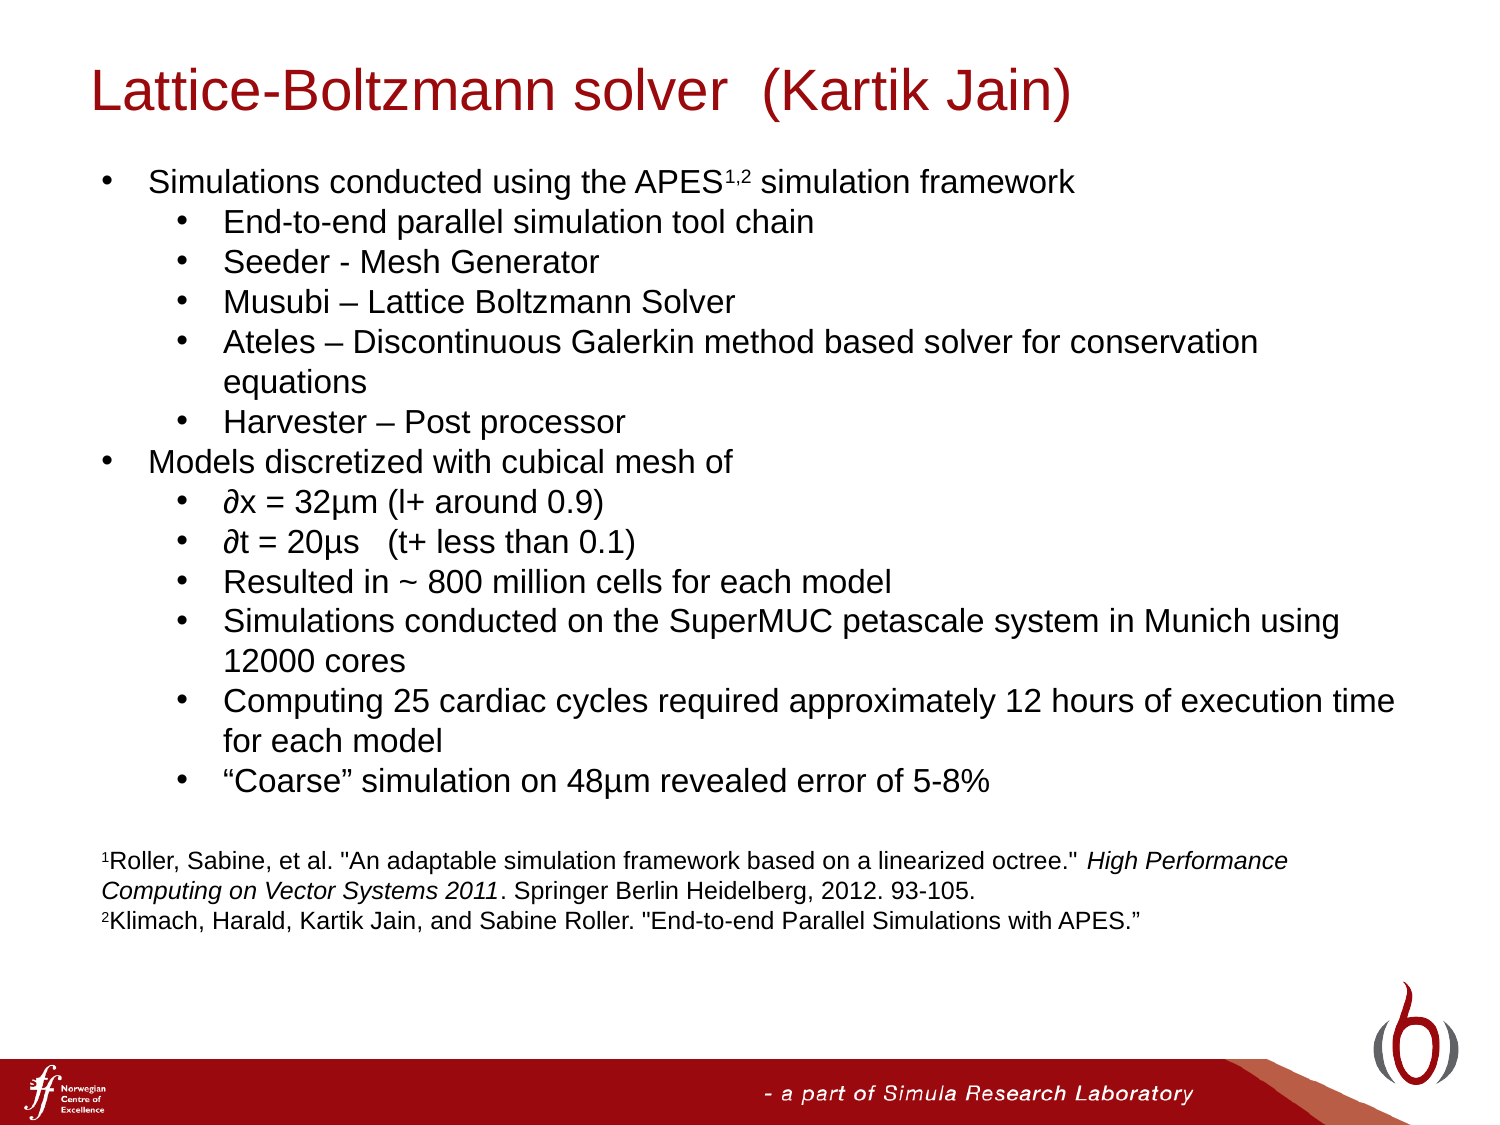

Lattice-Boltzmann solver  (Kartik Jain)
Simulations conducted using the APES1,2 simulation framework
End-to-end parallel simulation tool chain
Seeder - Mesh Generator
Musubi – Lattice Boltzmann Solver
Ateles – Discontinuous Galerkin method based solver for conservation equations
Harvester – Post processor
Models discretized with cubical mesh of
∂x = 32µm (l+ around 0.9)
∂t = 20µs   (t+ less than 0.1)
Resulted in ~ 800 million cells for each model
Simulations conducted on the SuperMUC petascale system in Munich using 12000 cores
Computing 25 cardiac cycles required approximately 12 hours of execution time for each model
“Coarse” simulation on 48µm revealed error of 5-8%

1Roller, Sabine, et al. "An adaptable simulation framework based on a linearized octree." High Performance Computing on Vector Systems 2011. Springer Berlin Heidelberg, 2012. 93-105.
2Klimach, Harald, Kartik Jain, and Sabine Roller. "End-to-end Parallel Simulations with APES.”